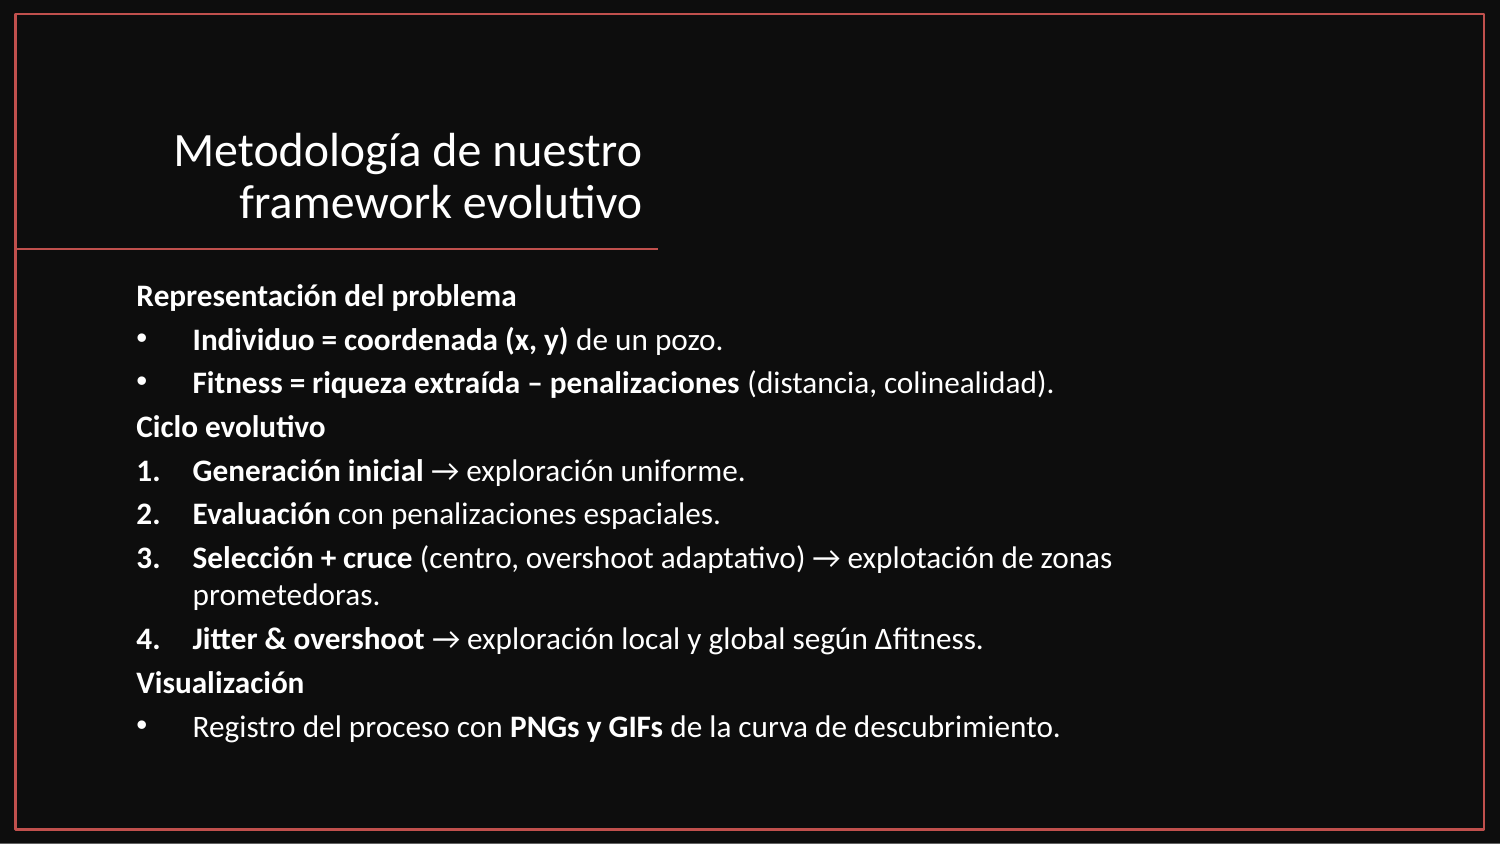

# Metodología de nuestro framework evolutivo
Representación del problema
Individuo = coordenada (x, y) de un pozo.
Fitness = riqueza extraída – penalizaciones (distancia, colinealidad).
Ciclo evolutivo
Generación inicial → exploración uniforme.
Evaluación con penalizaciones espaciales.
Selección + cruce (centro, overshoot adaptativo) → explotación de zonas prometedoras.
Jitter & overshoot → exploración local y global según Δfitness.
Visualización
Registro del proceso con PNGs y GIFs de la curva de descubrimiento.